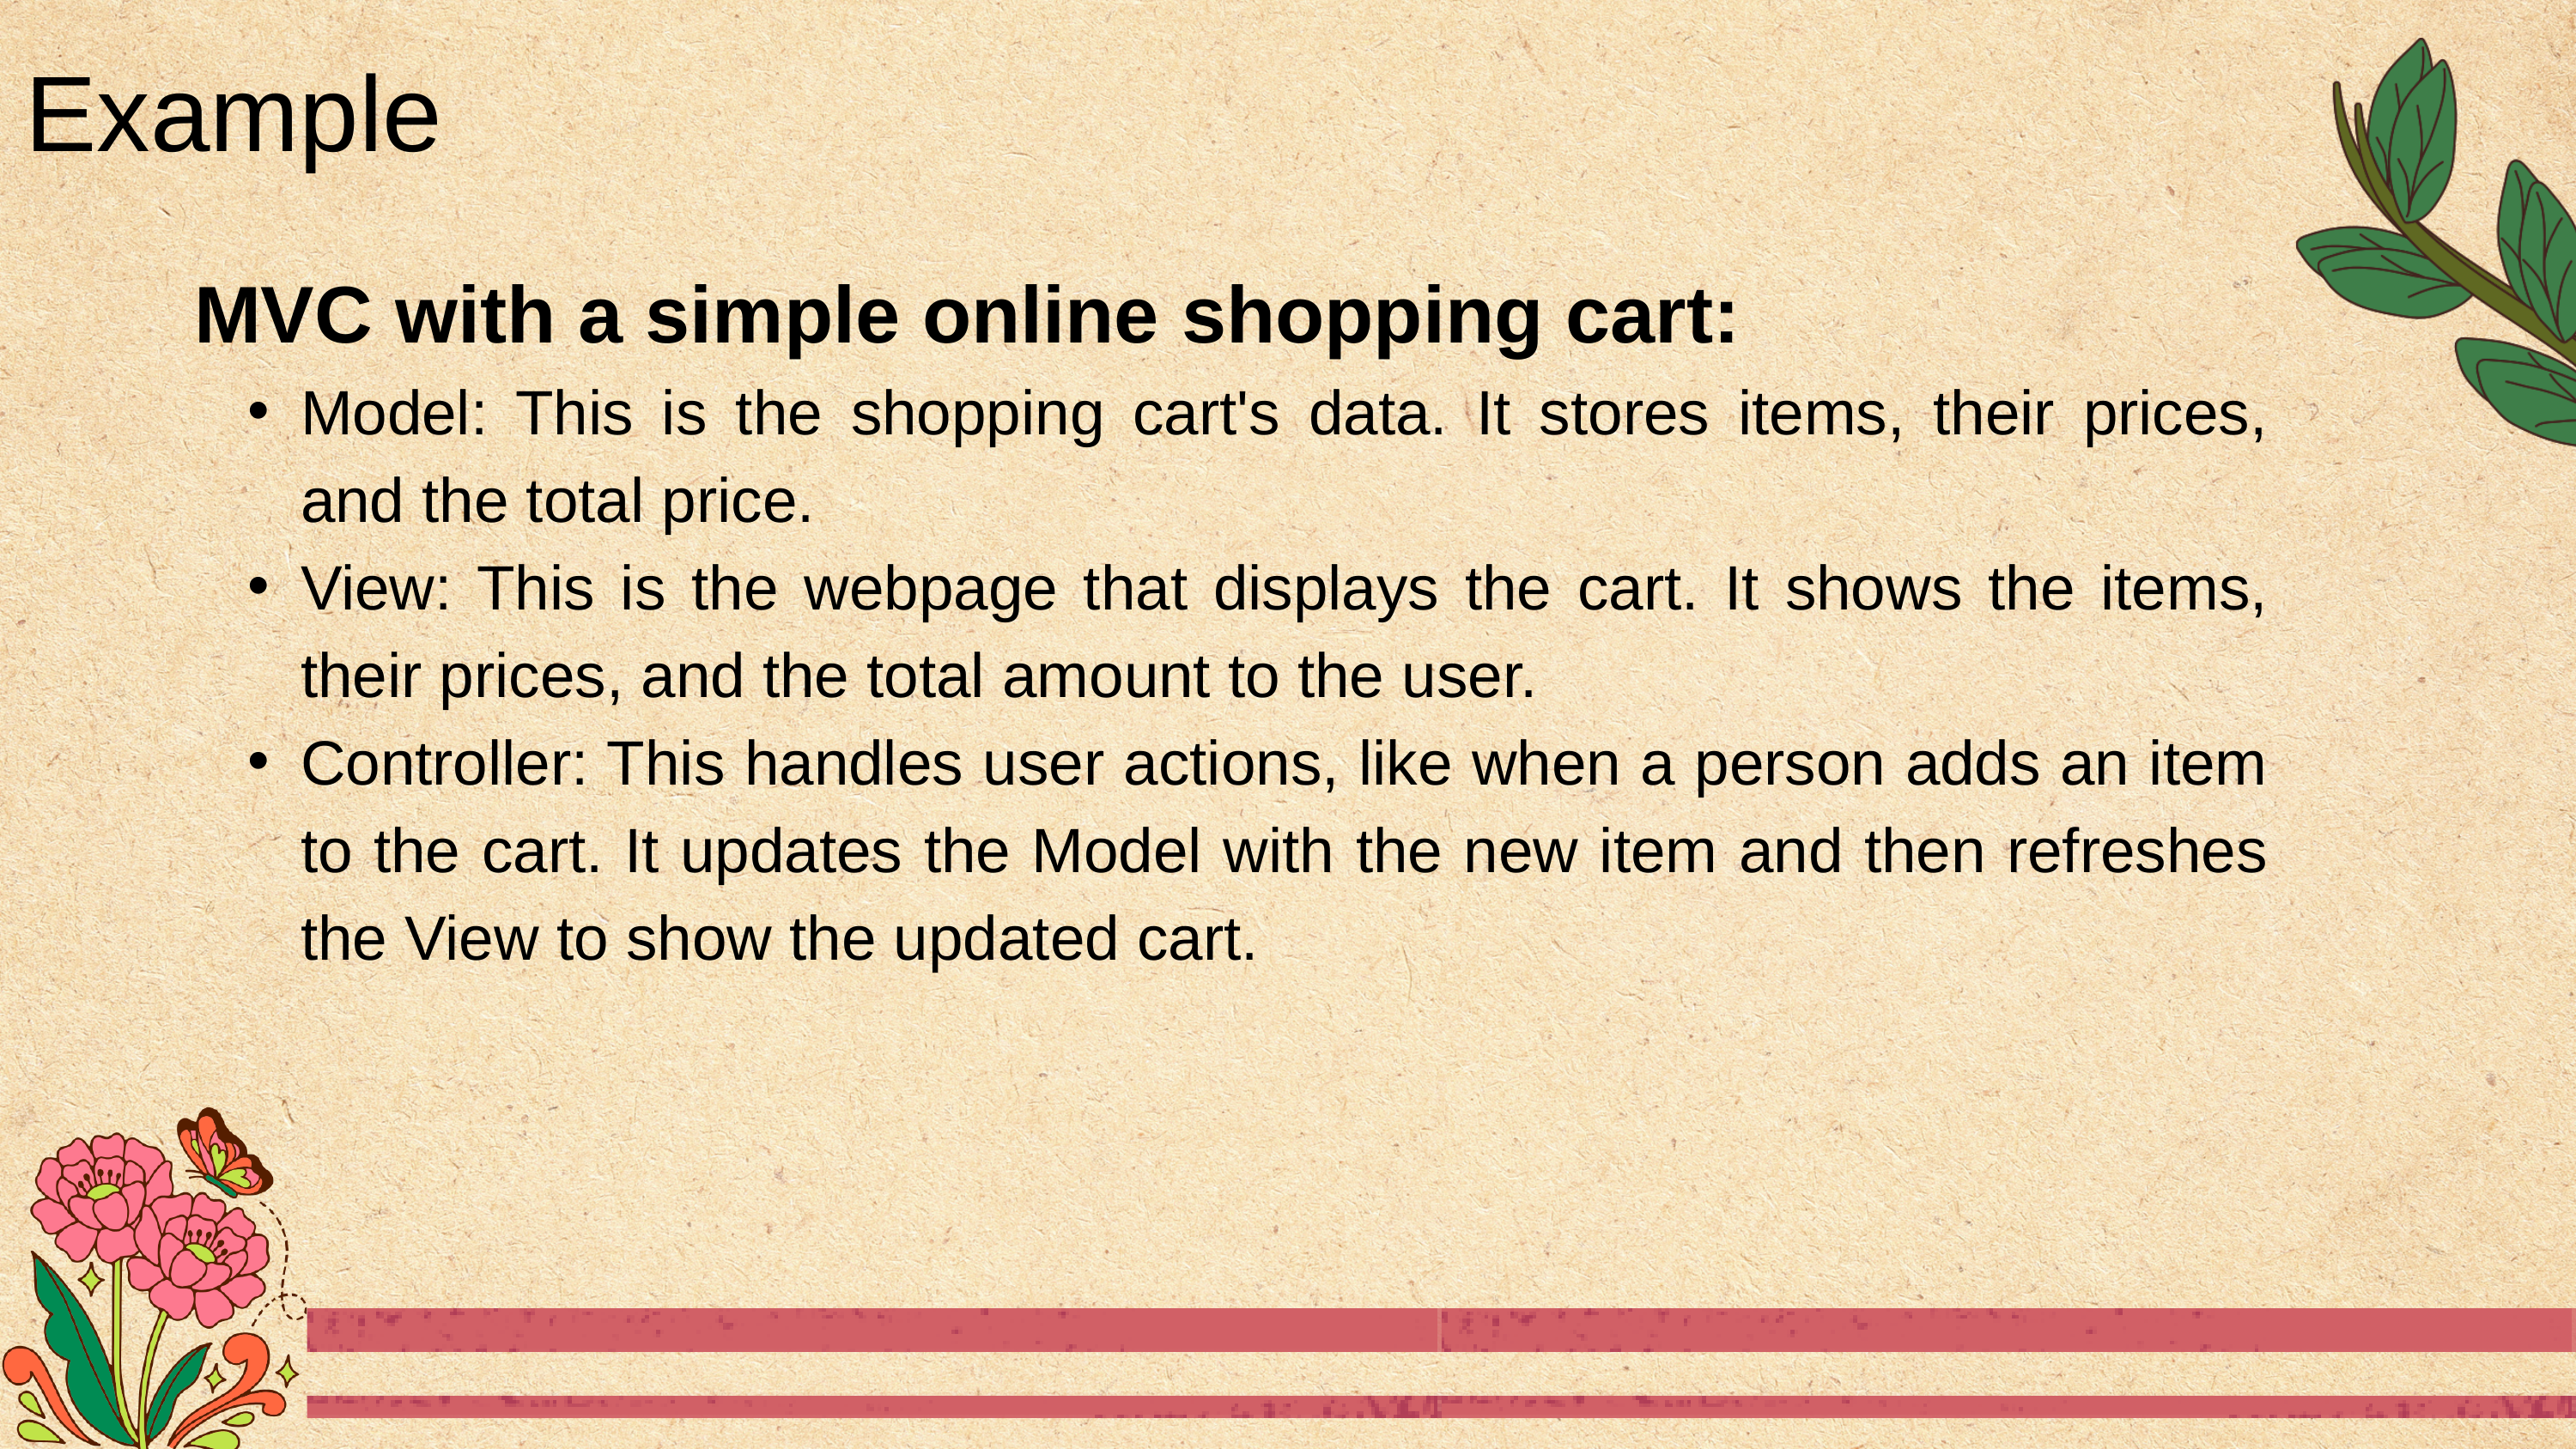

Example

MVC with a simple online shopping cart:
Model: This is the shopping cart's data. It stores items, their prices, and the total price.
View: This is the webpage that displays the cart. It shows the items, their prices, and the total amount to the user.
Controller: This handles user actions, like when a person adds an item to the cart. It updates the Model with the new item and then refreshes the View to show the updated cart.